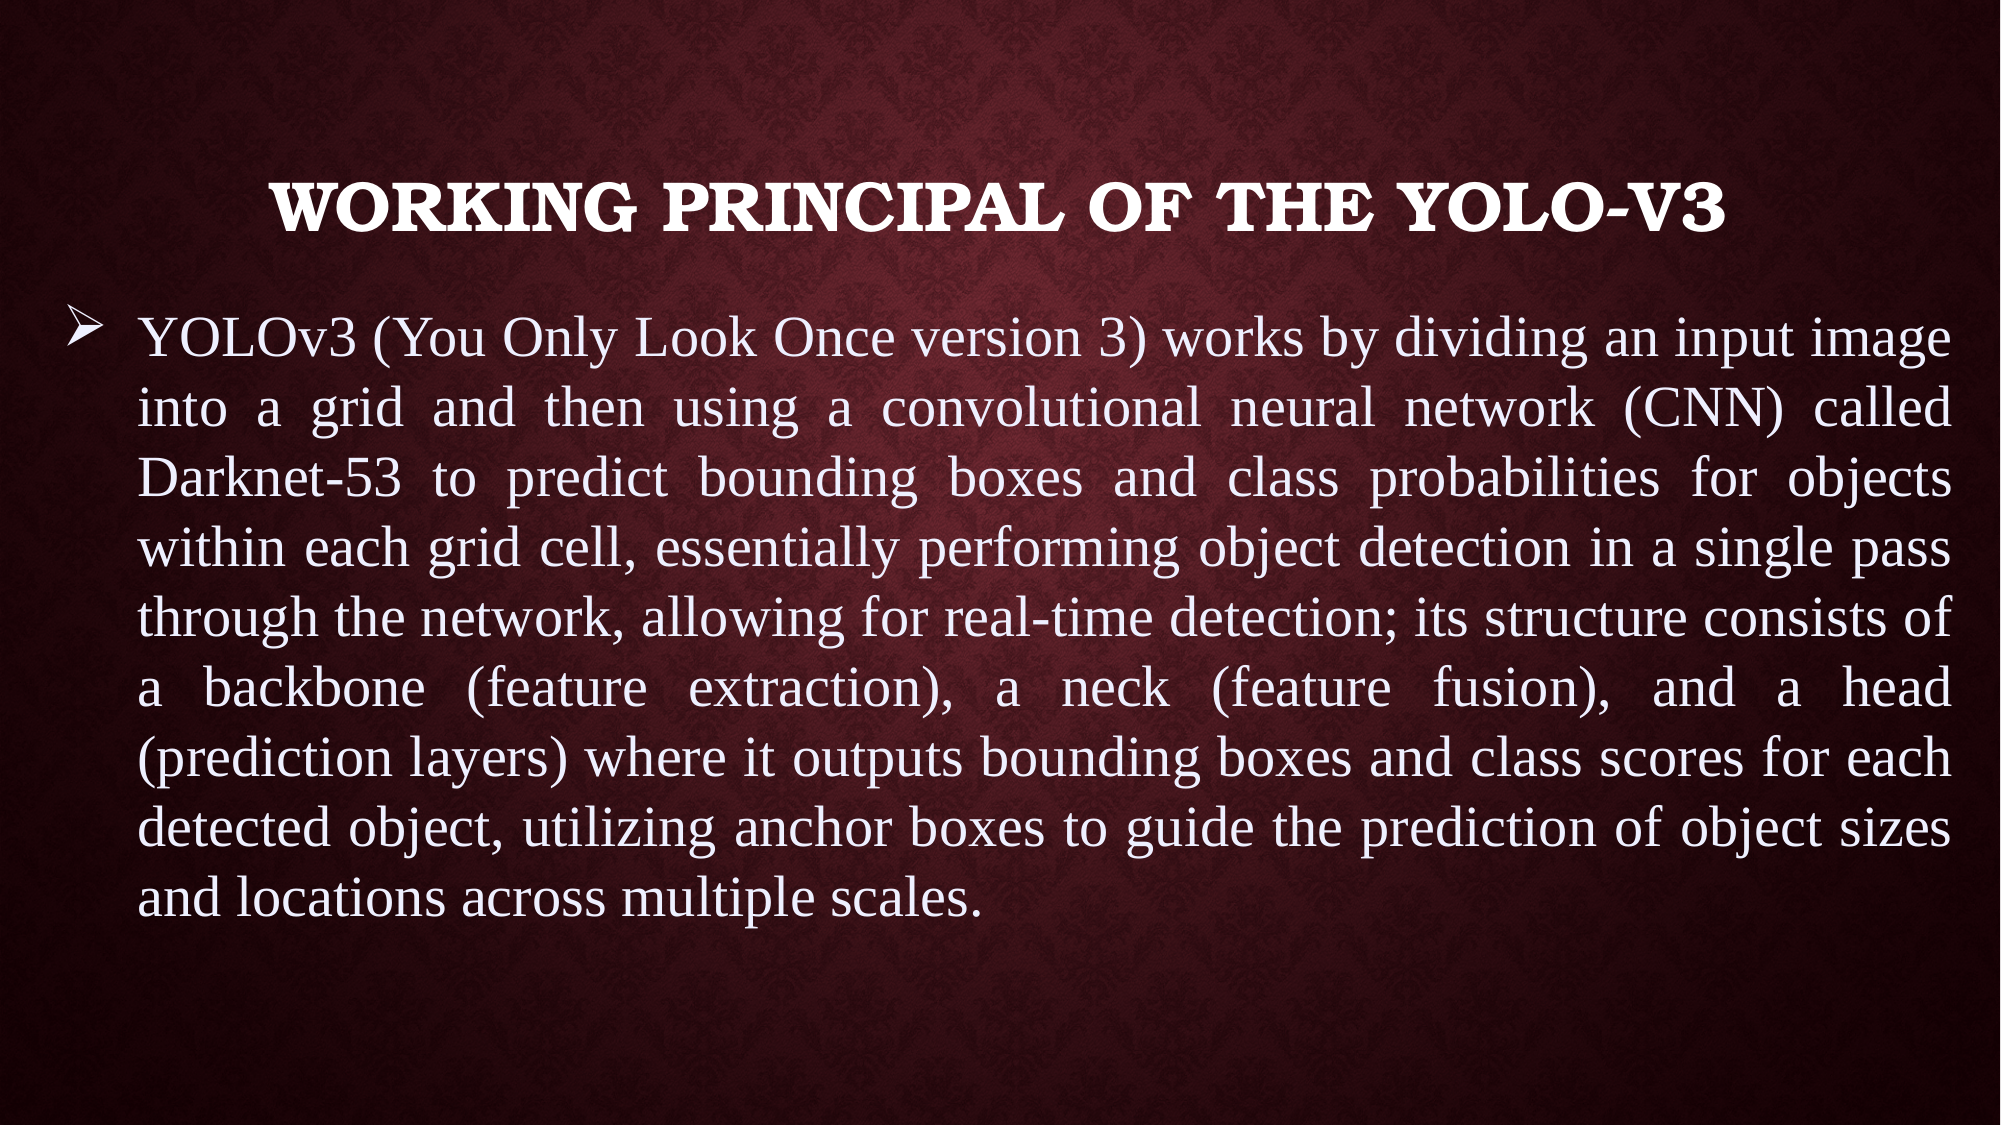

# WORKING PRINCIPAL OF THE YOLO-V3
YOLOv3 (You Only Look Once version 3) works by dividing an input image into a grid and then using a convolutional neural network (CNN) called Darknet-53 to predict bounding boxes and class probabilities for objects within each grid cell, essentially performing object detection in a single pass through the network, allowing for real-time detection; its structure consists of a backbone (feature extraction), a neck (feature fusion), and a head (prediction layers) where it outputs bounding boxes and class scores for each detected object, utilizing anchor boxes to guide the prediction of object sizes and locations across multiple scales.